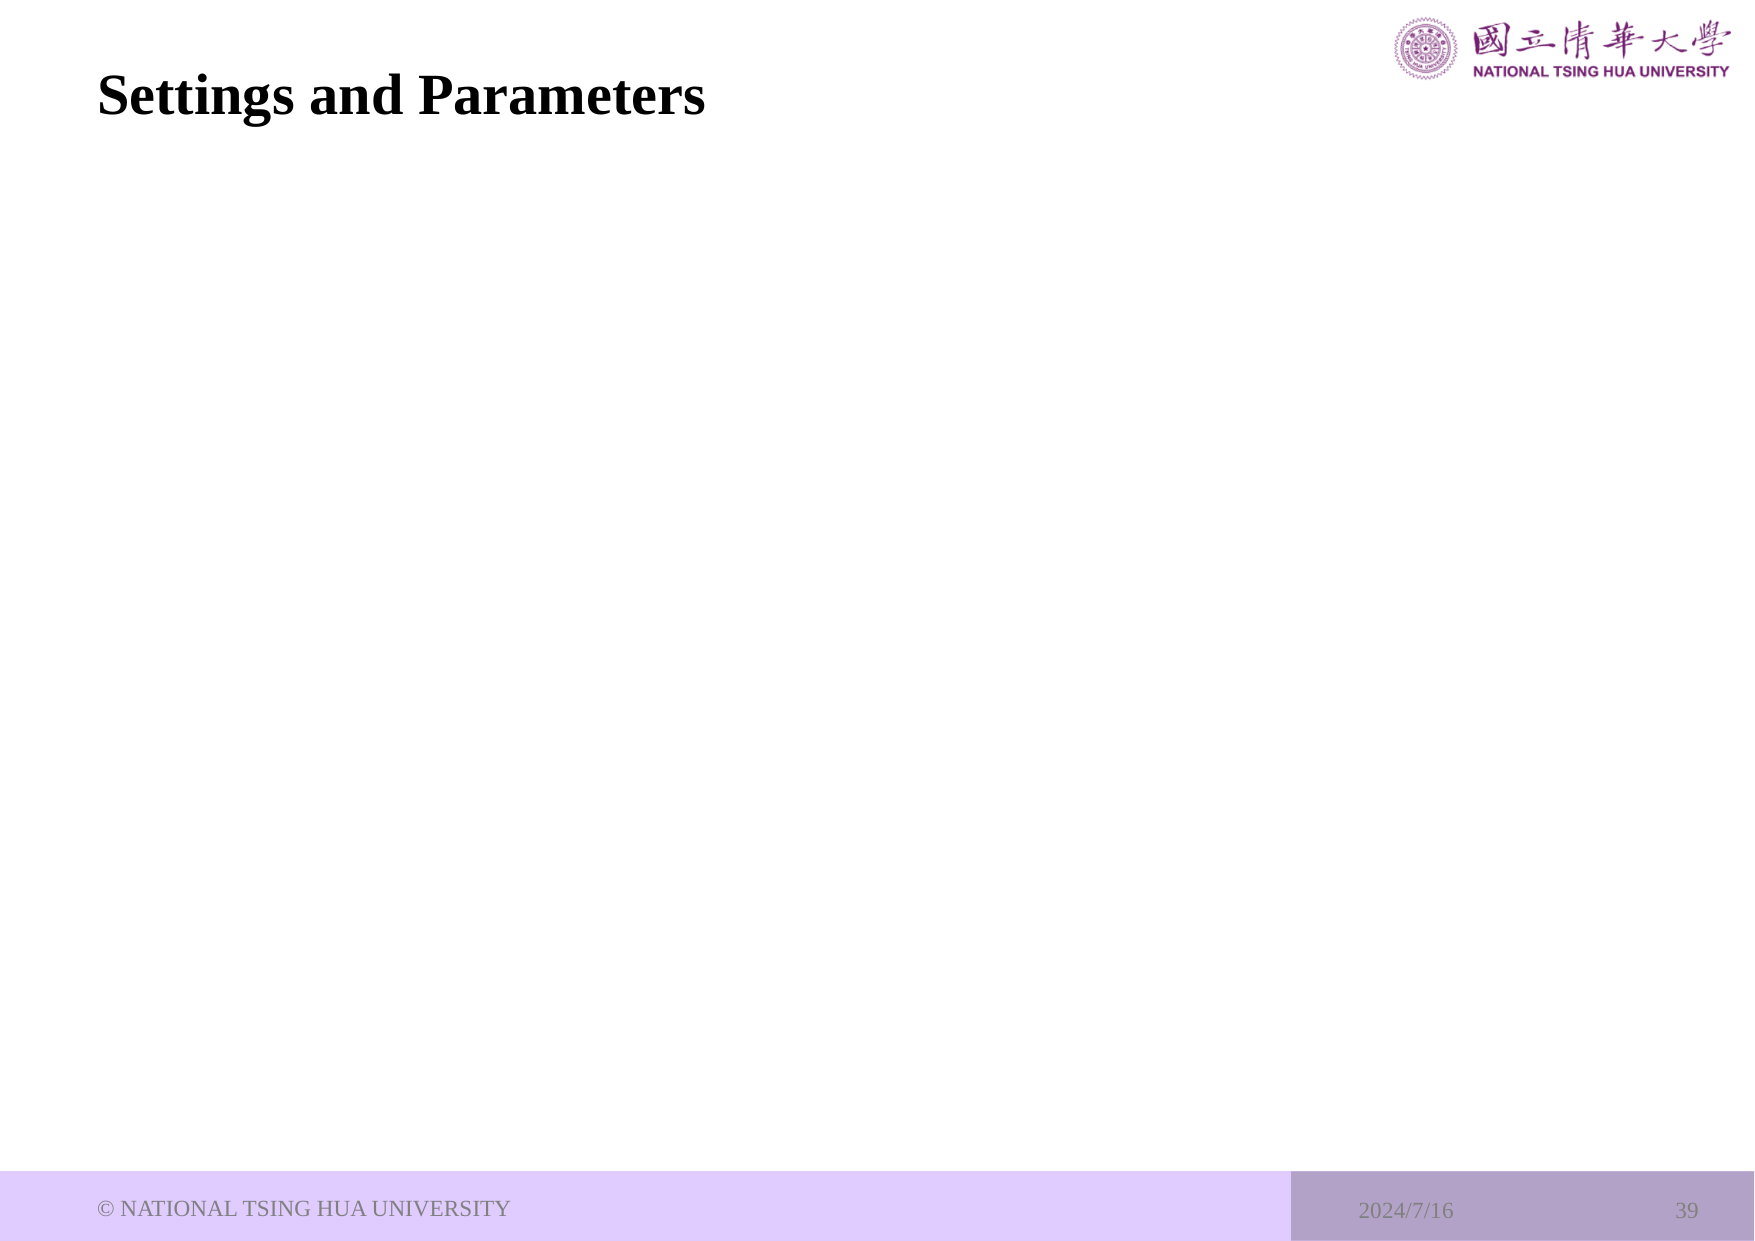

# Settings and Parameters
© NATIONAL TSING HUA UNIVERSITY
2024/7/16
39